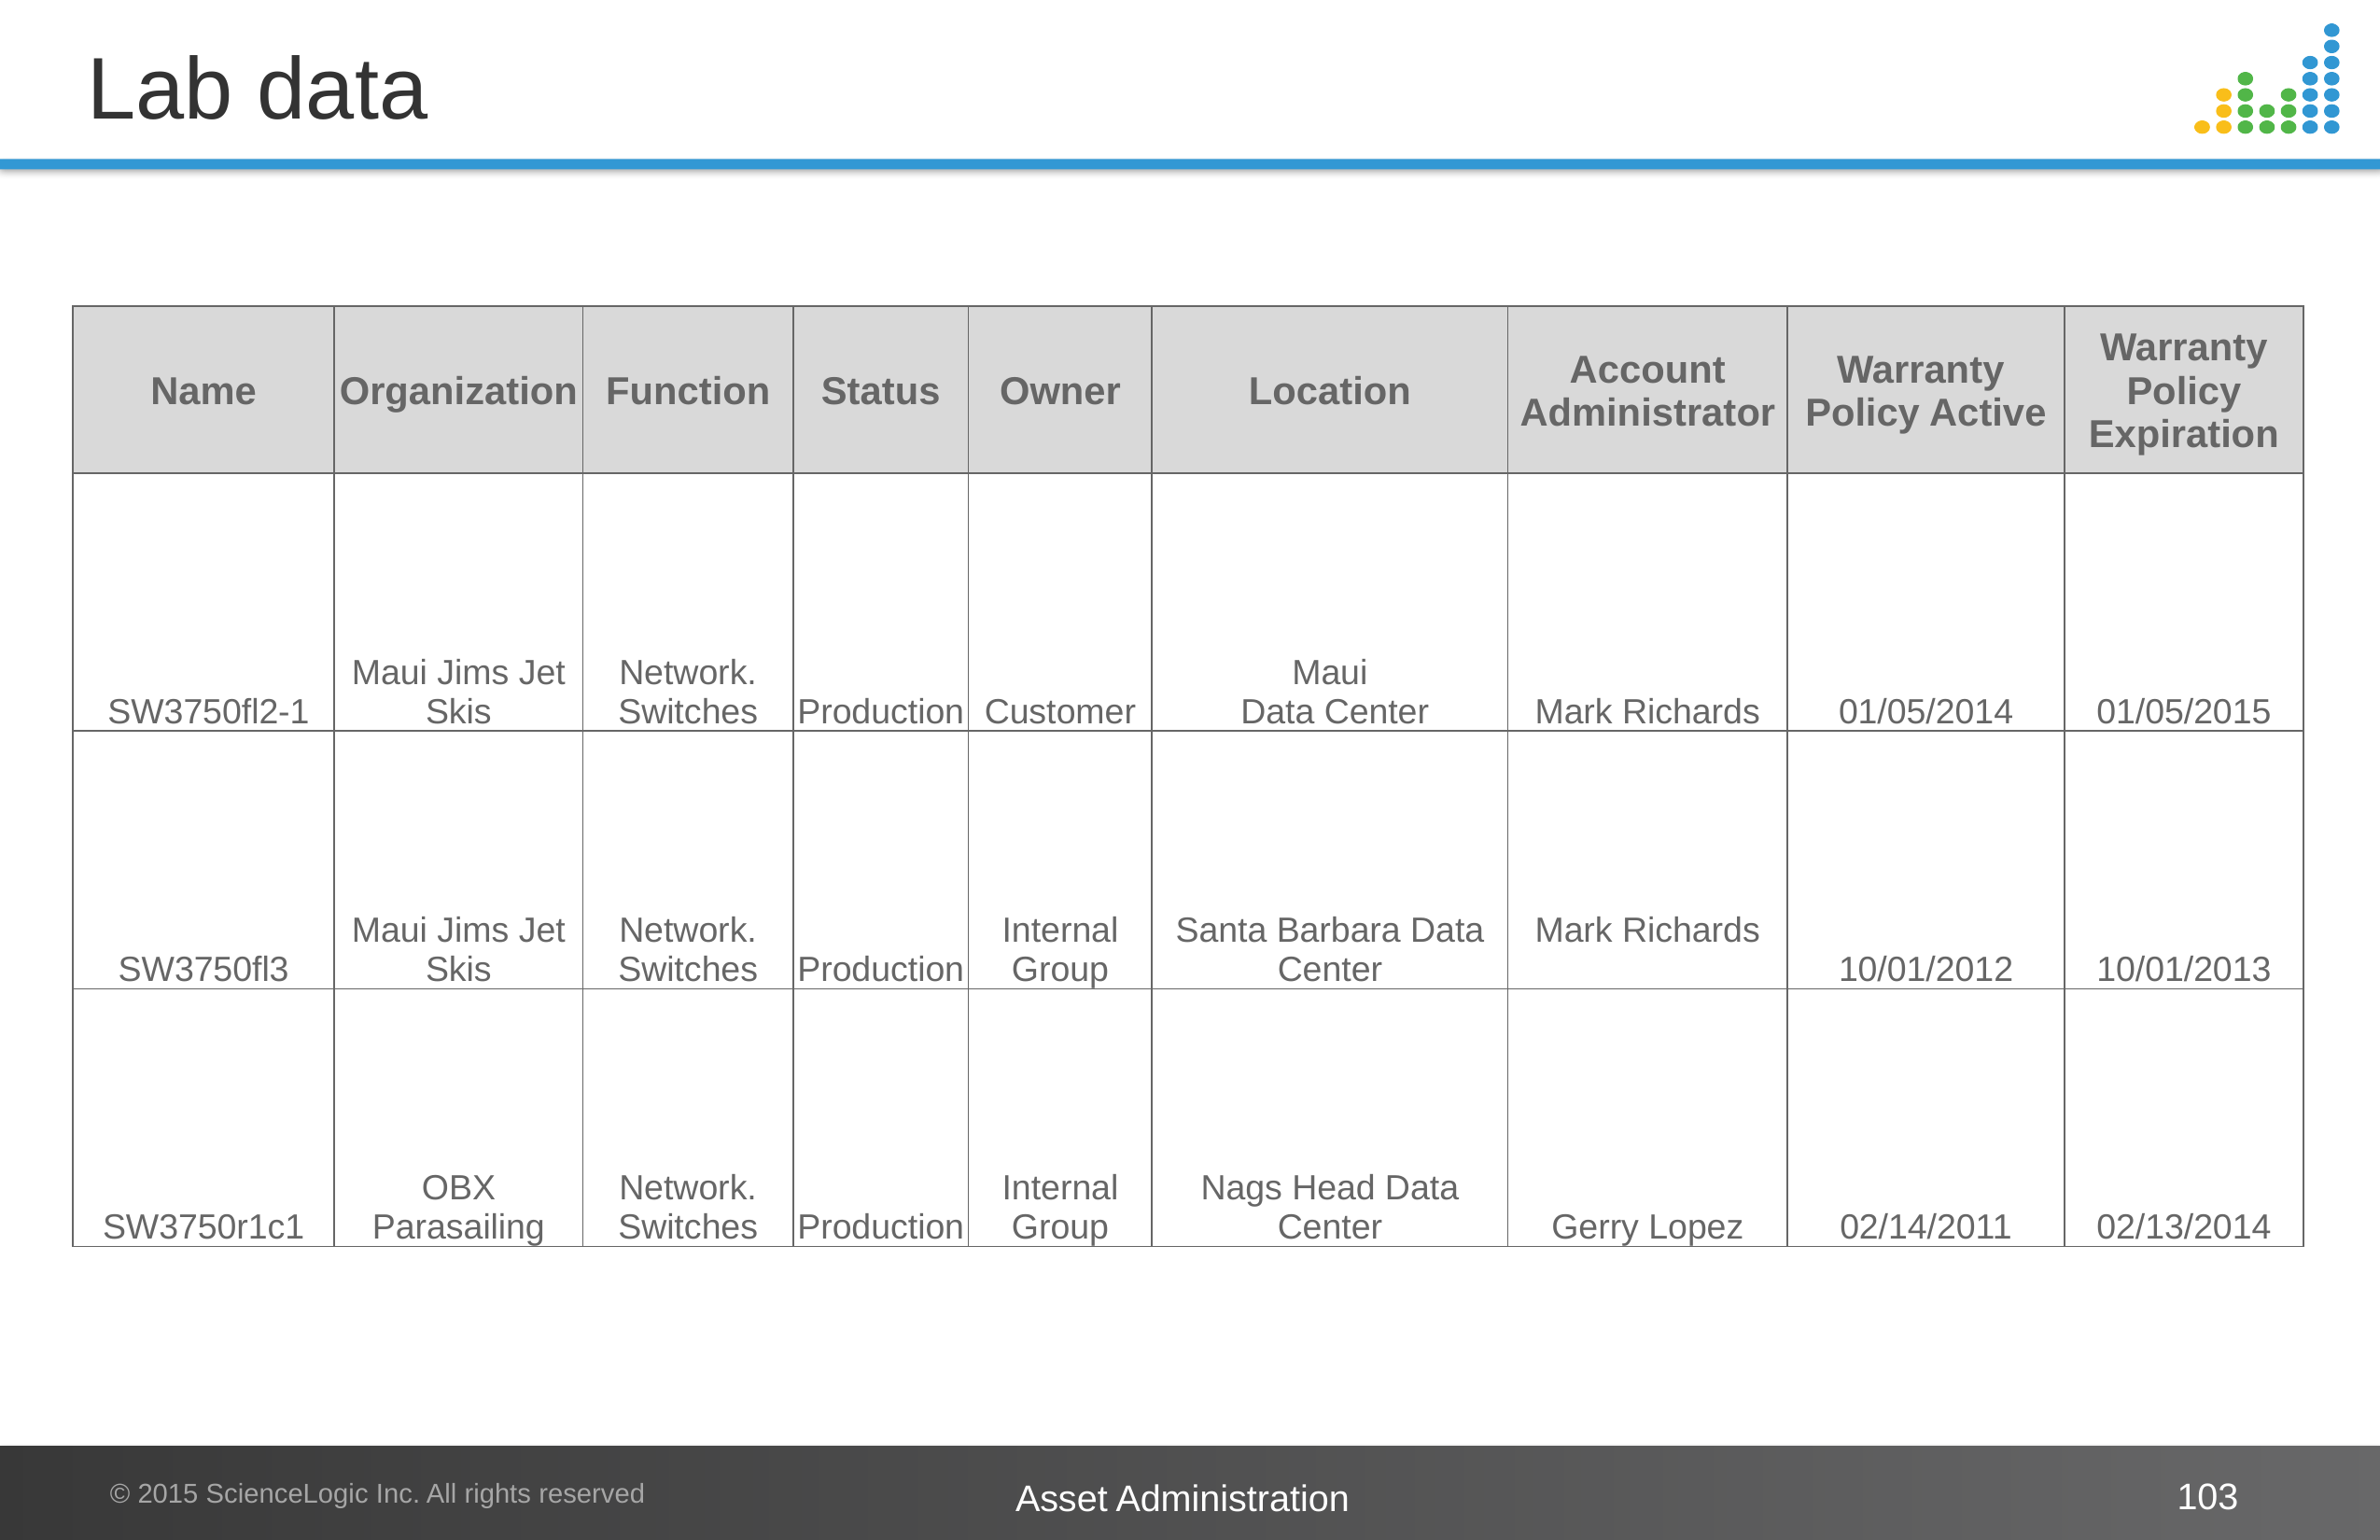

# Lab data
| Name | Organization | Function | Status | Owner | Location | Account Administrator | Warranty Policy Active | Warranty Policy Expiration |
| --- | --- | --- | --- | --- | --- | --- | --- | --- |
| SW3750fl2-1 | Maui Jims Jet Skis | Network. Switches | Production | Customer | Maui Data Center | Mark Richards | 01/05/2014 | 01/05/2015 |
| SW3750fl3 | Maui Jims Jet Skis | Network. Switches | Production | Internal Group | Santa Barbara Data Center | Mark Richards | 10/01/2012 | 10/01/2013 |
| SW3750r1c1 | OBX Parasailing | Network. Switches | Production | Internal Group | Nags Head Data Center | Gerry Lopez | 02/14/2011 | 02/13/2014 |
Asset Administration
103